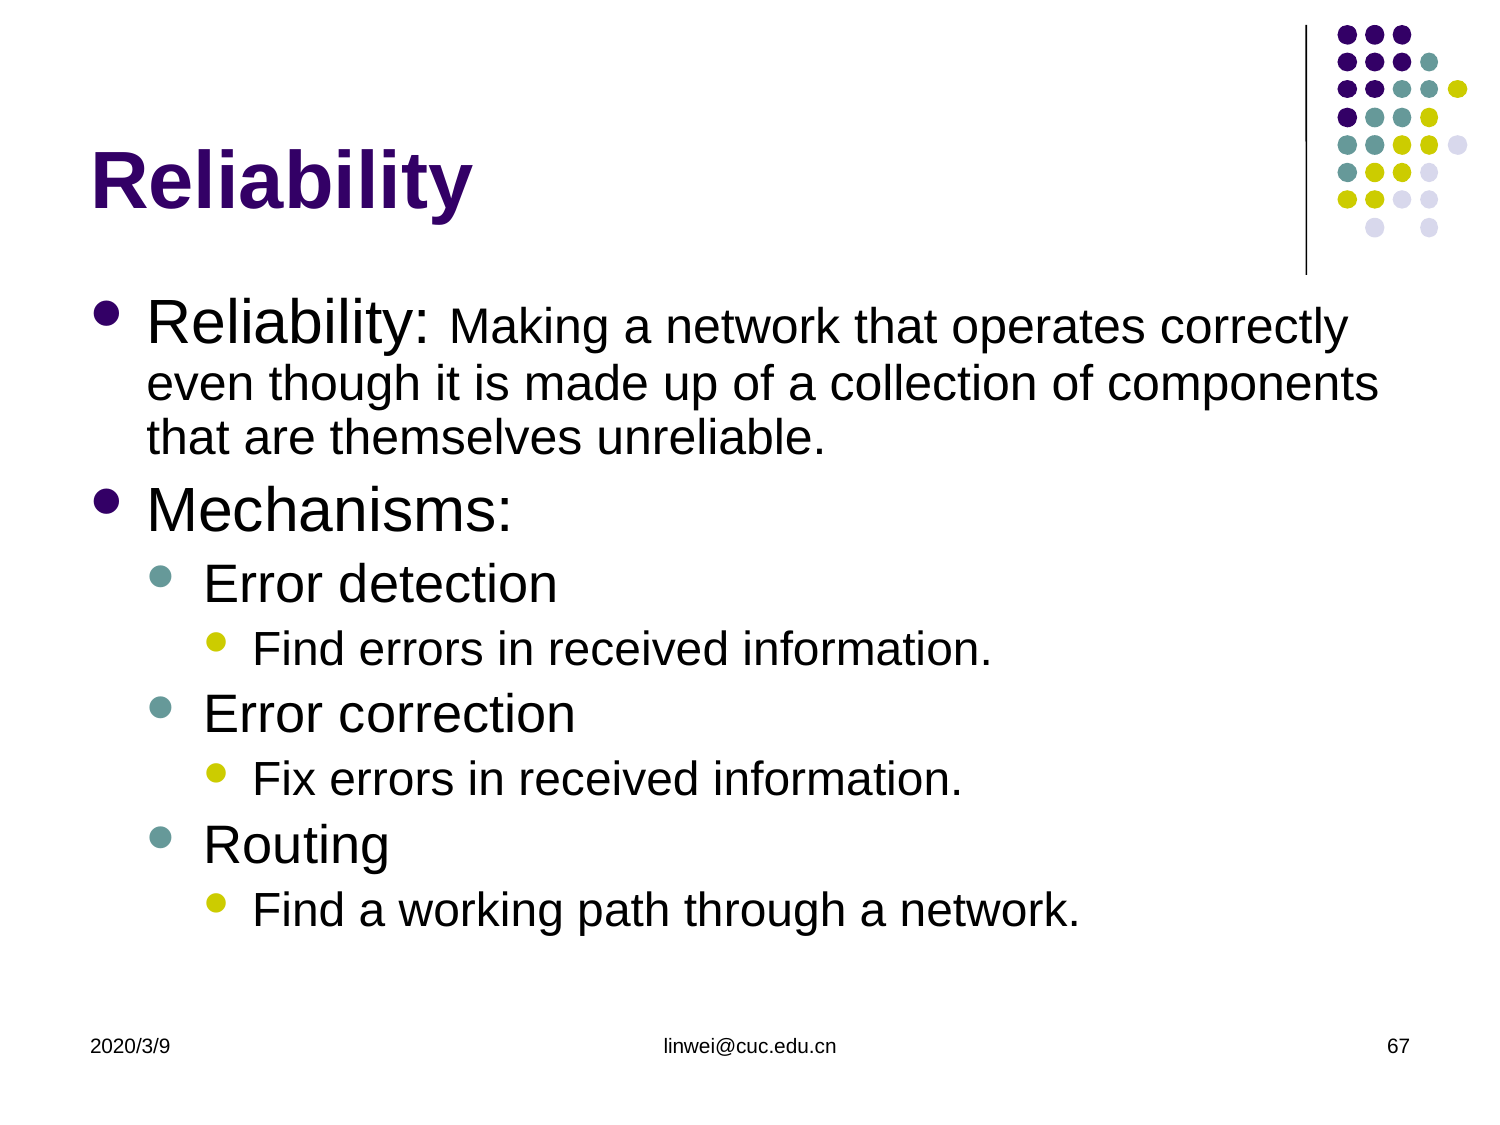

# Reliability
Reliability: Making a network that operates correctly even though it is made up of a collection of components that are themselves unreliable.
Mechanisms:
Error detection
Find errors in received information.
Error correction
Fix errors in received information.
Routing
Find a working path through a network.
2020/3/9
linwei@cuc.edu.cn
67